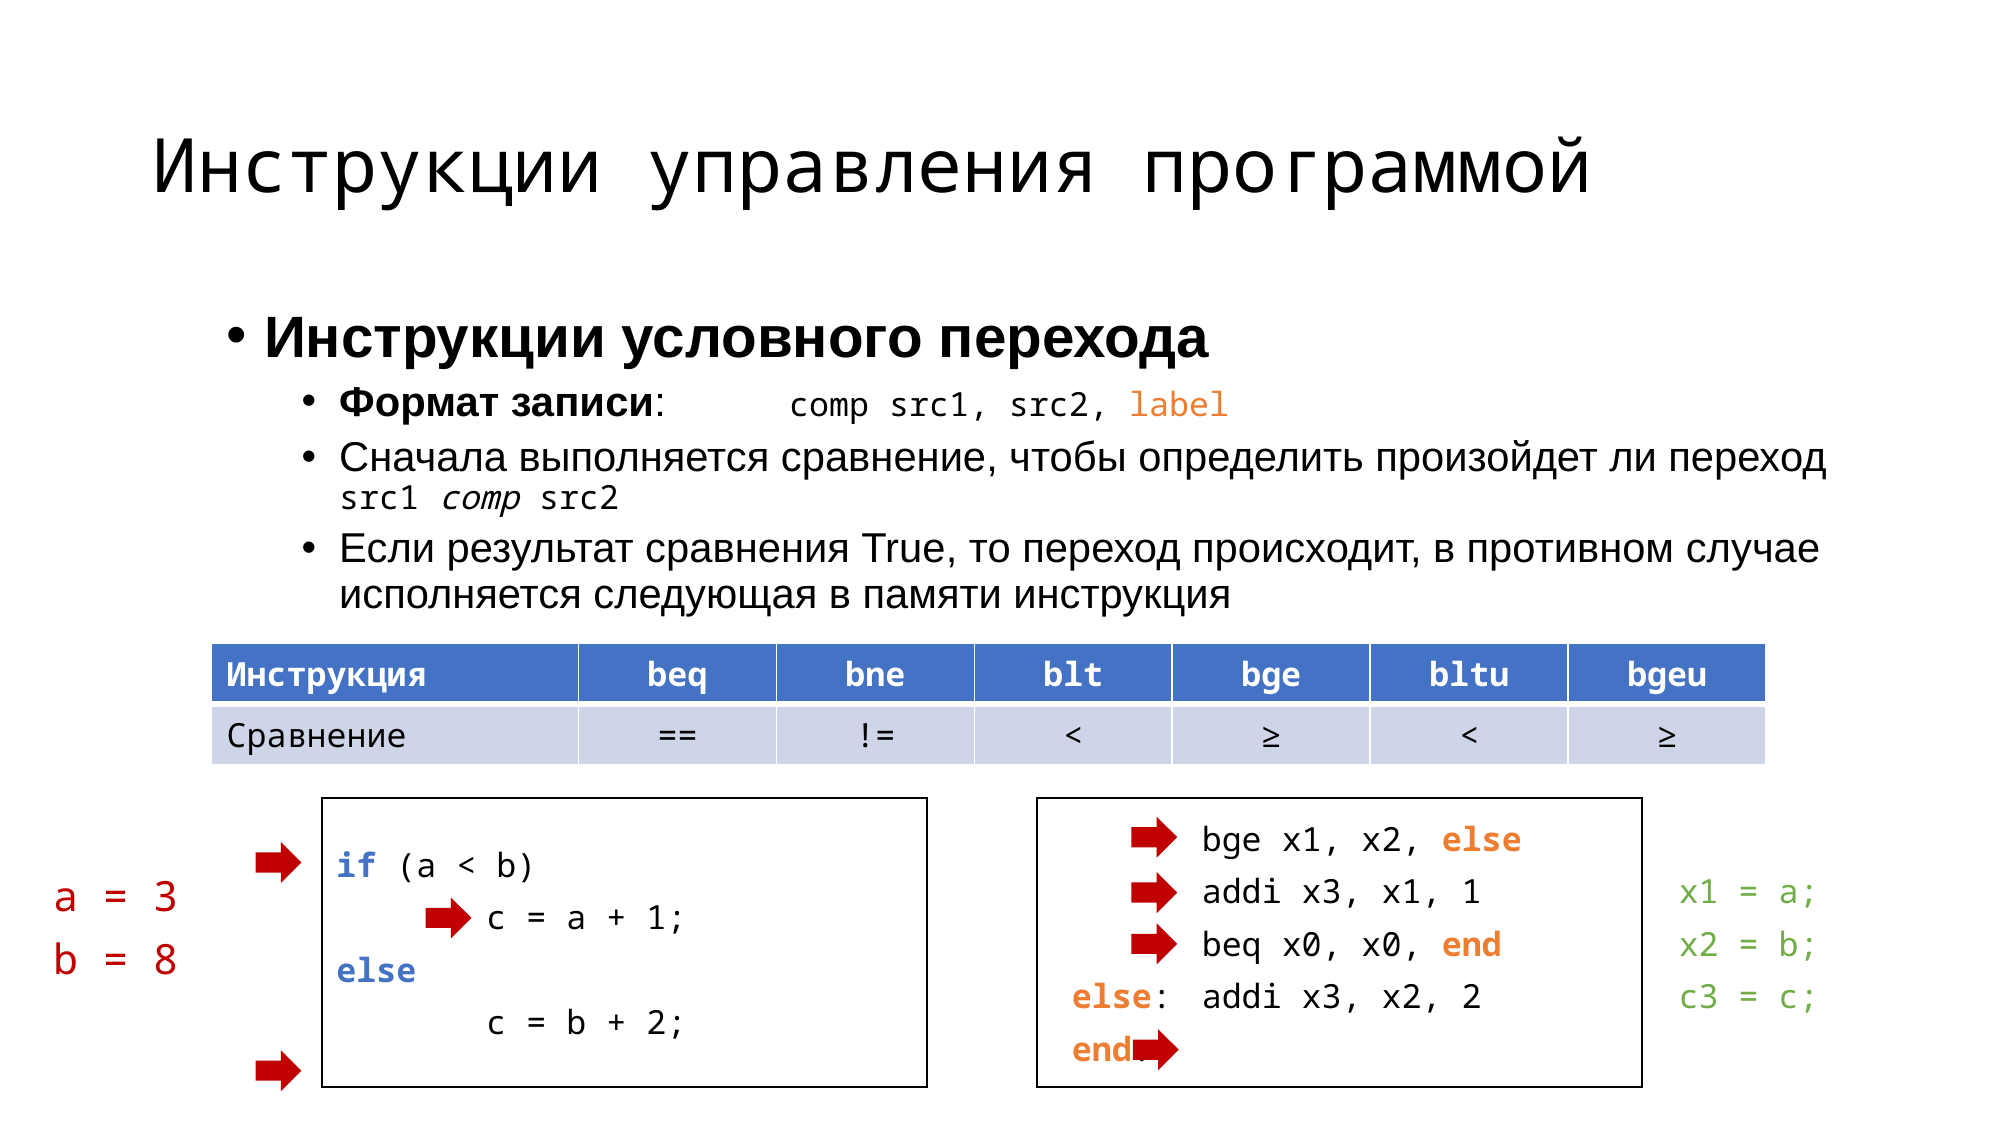

# Инструкции управления программой
Инструкции условного перехода
Формат записи: 	comp src1, src2, label
Сначала выполняется сравнение, чтобы определить произойдет ли переход
src1 comp src2
Если результат сравнения True, то переход происходит, в противном случае исполняется следующая в памяти инструкция
| Инструкция |
| --- |
| Сравнение |
| beq | bne | blt | bge | bltu | bgeu |
| --- | --- | --- | --- | --- | --- |
| == | != | < | ≥ | < | ≥ |
a = 3
b = 8
if (a < b)
	c = a + 1;
else
	c = b + 2;
x1 = a;
x2 = b;
c3 = c;
	bge x1, x2, else
	addi x3, x1, 1
	beq x0, x0, end
 else:	addi x3, x2, 2
 end: